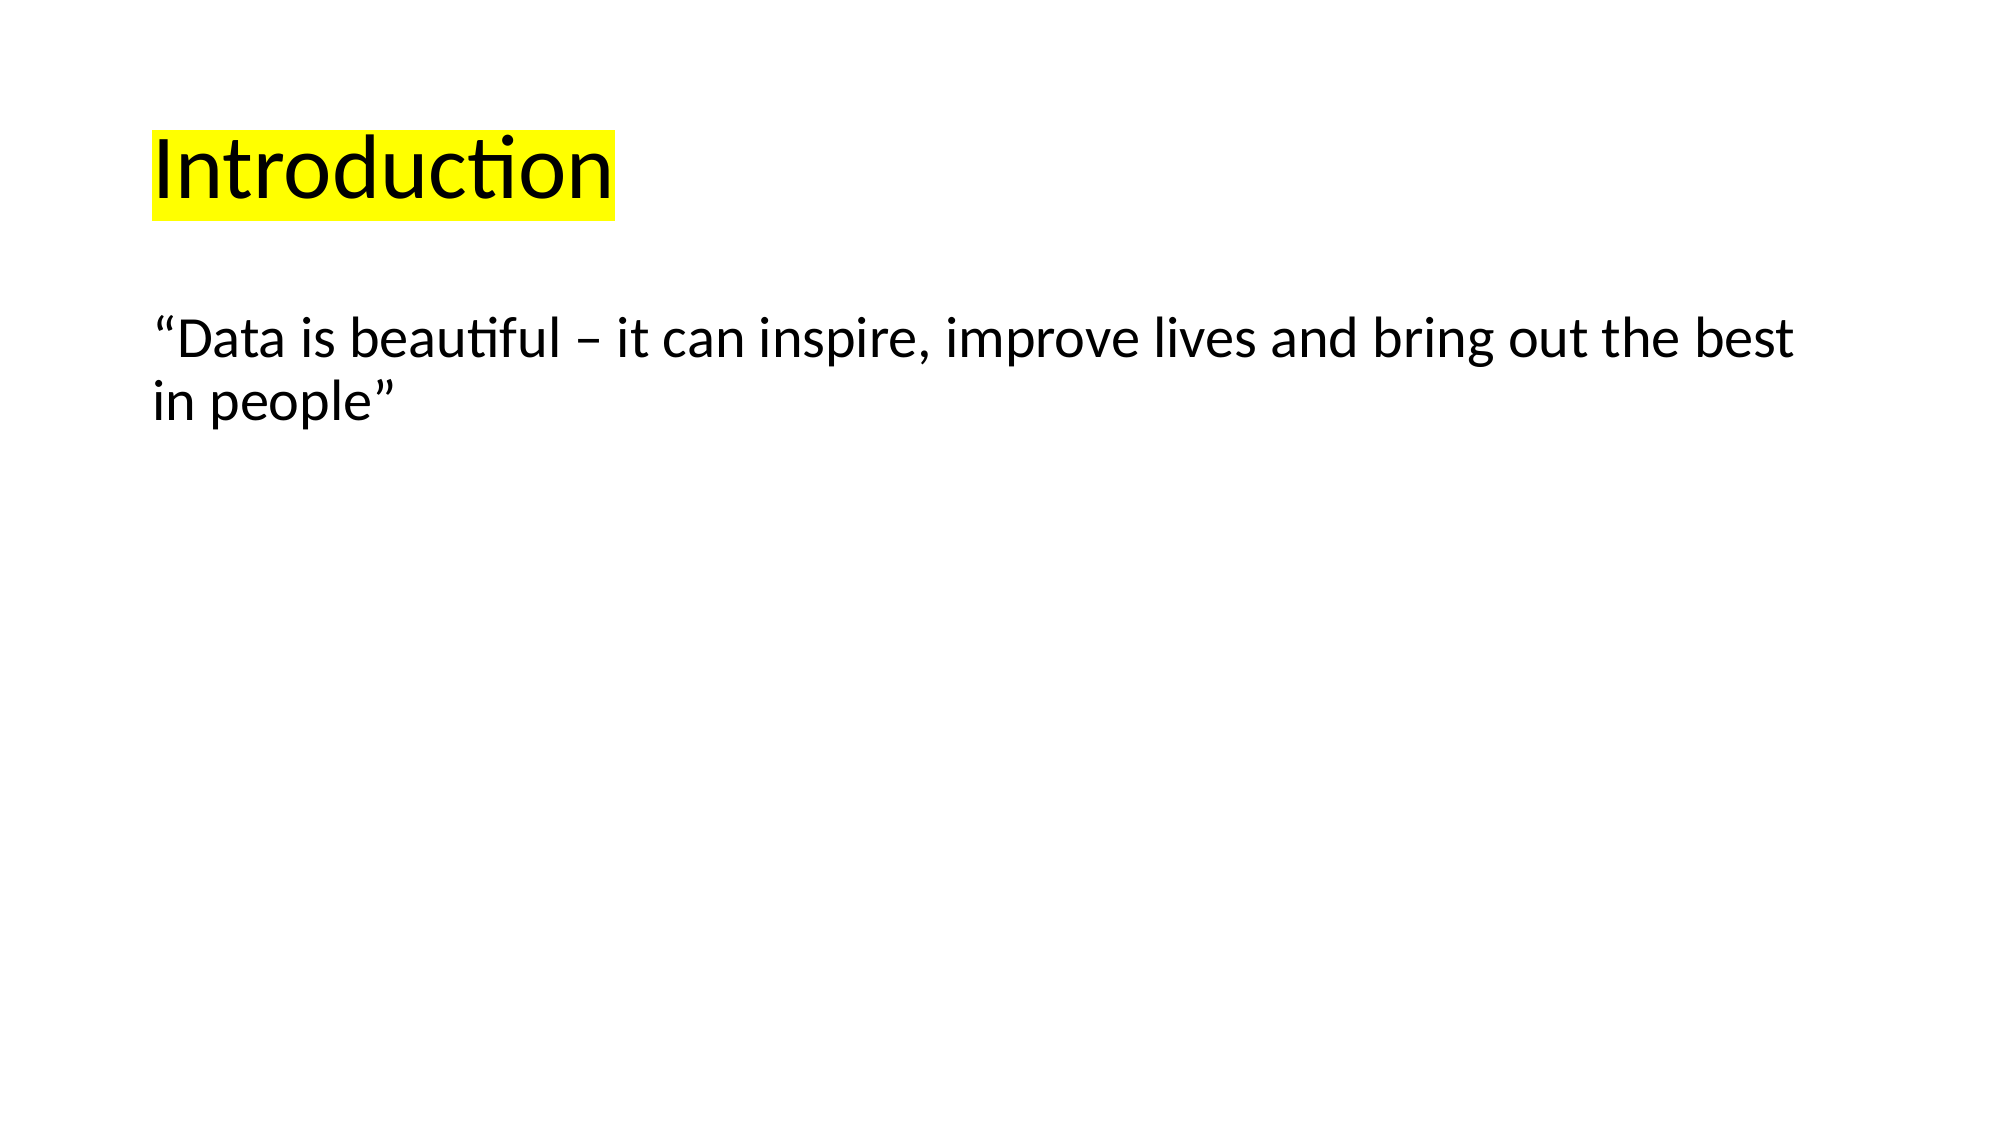

# Introduction
“Data is beautiful – it can inspire, improve lives and bring out the best in people”